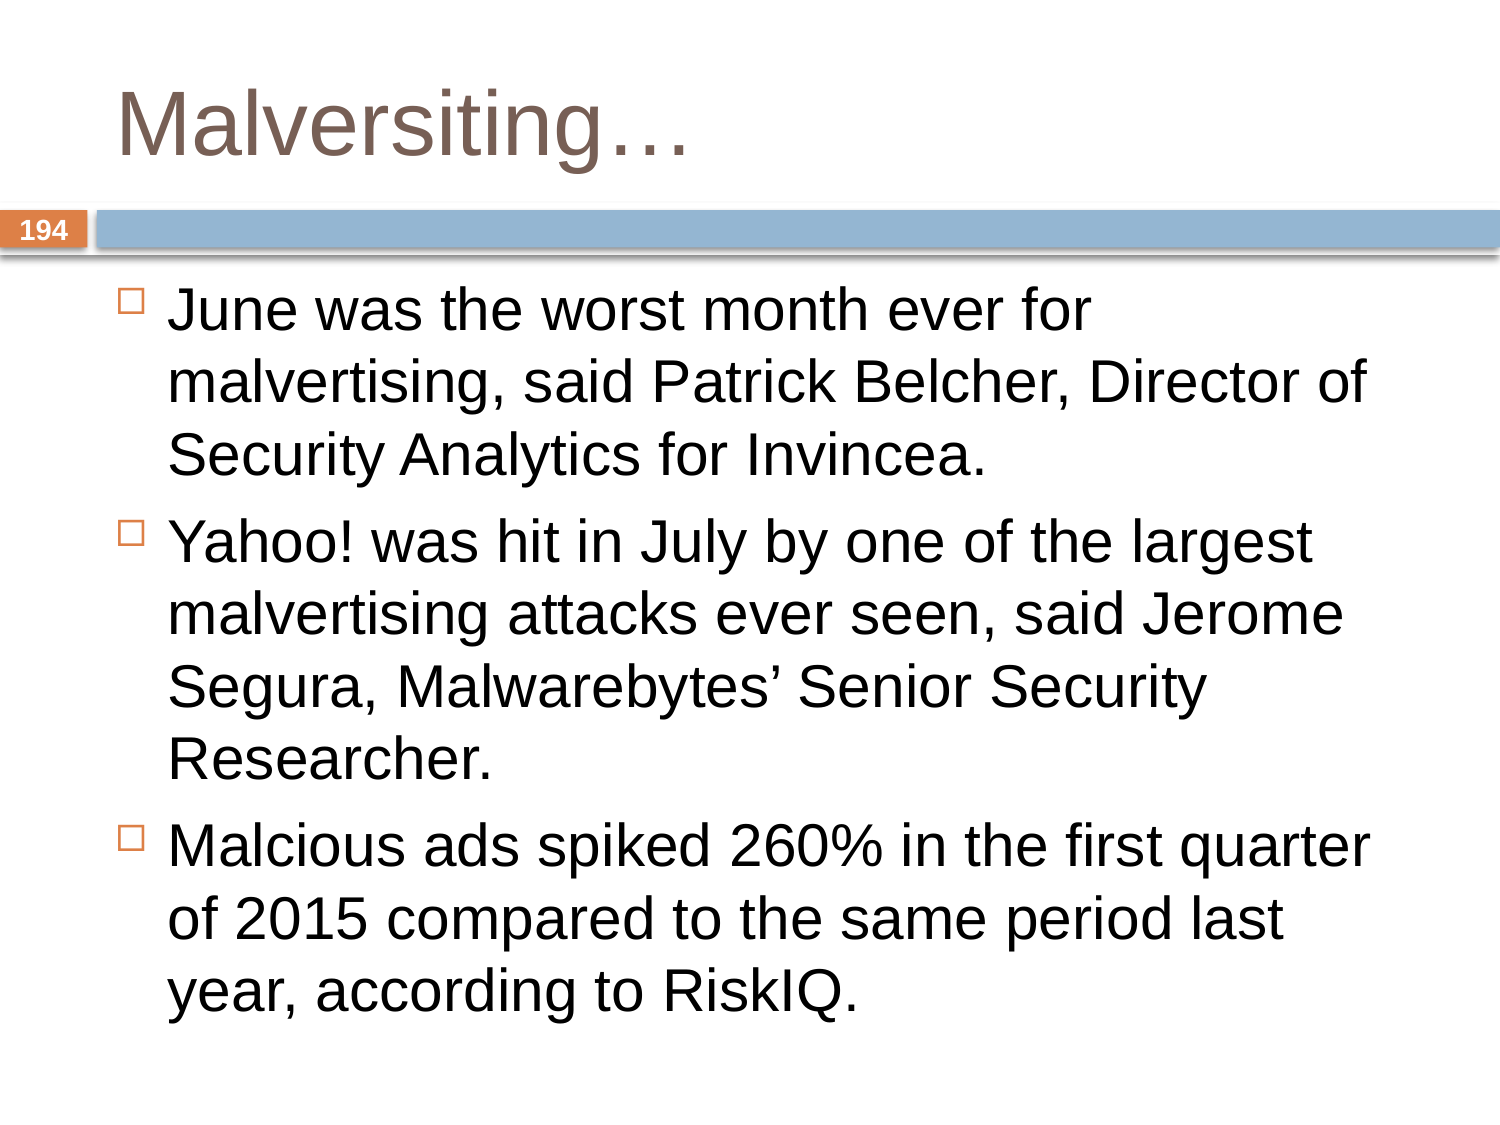

# Malversiting…
194
June was the worst month ever for malvertising, said Patrick Belcher, Director of Security Analytics for Invincea.
Yahoo! was hit in July by one of the largest malvertising attacks ever seen, said Jerome Segura, Malwarebytes’ Senior Security Researcher.
Malcious ads spiked 260% in the first quarter of 2015 compared to the same period last year, according to RiskIQ.